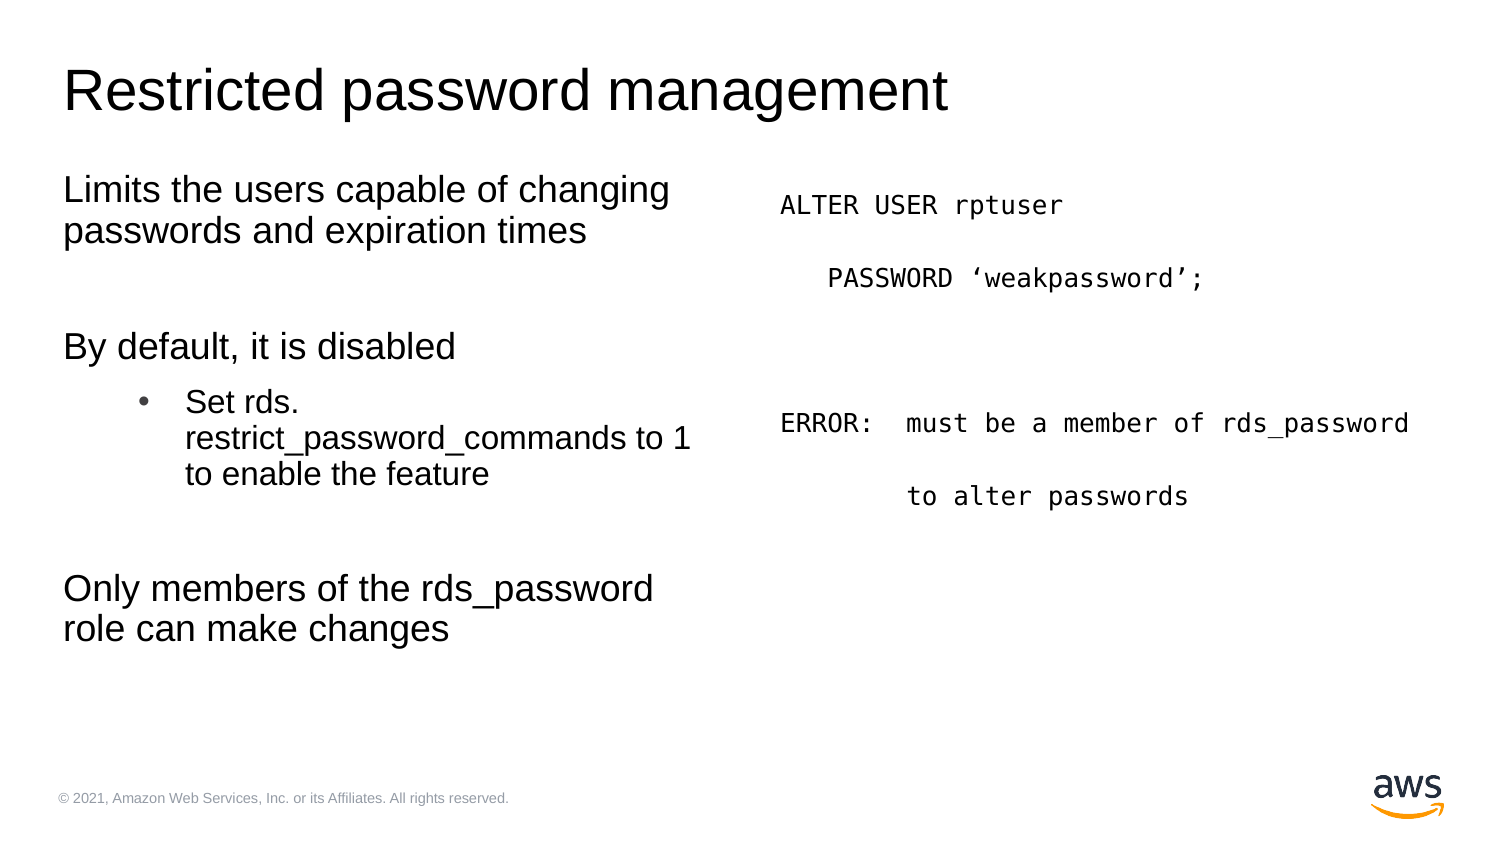

# Restricted password management
Limits the users capable of changing passwords and expiration times

By default, it is disabled
Set rds. restrict_password_commands to 1  to enable the feature

Only members of the rds_password role can make changes

ALTER USER rptuser
   PASSWORD ‘weakpassword’;

ERROR:  must be a member of rds_password
        to alter passwords